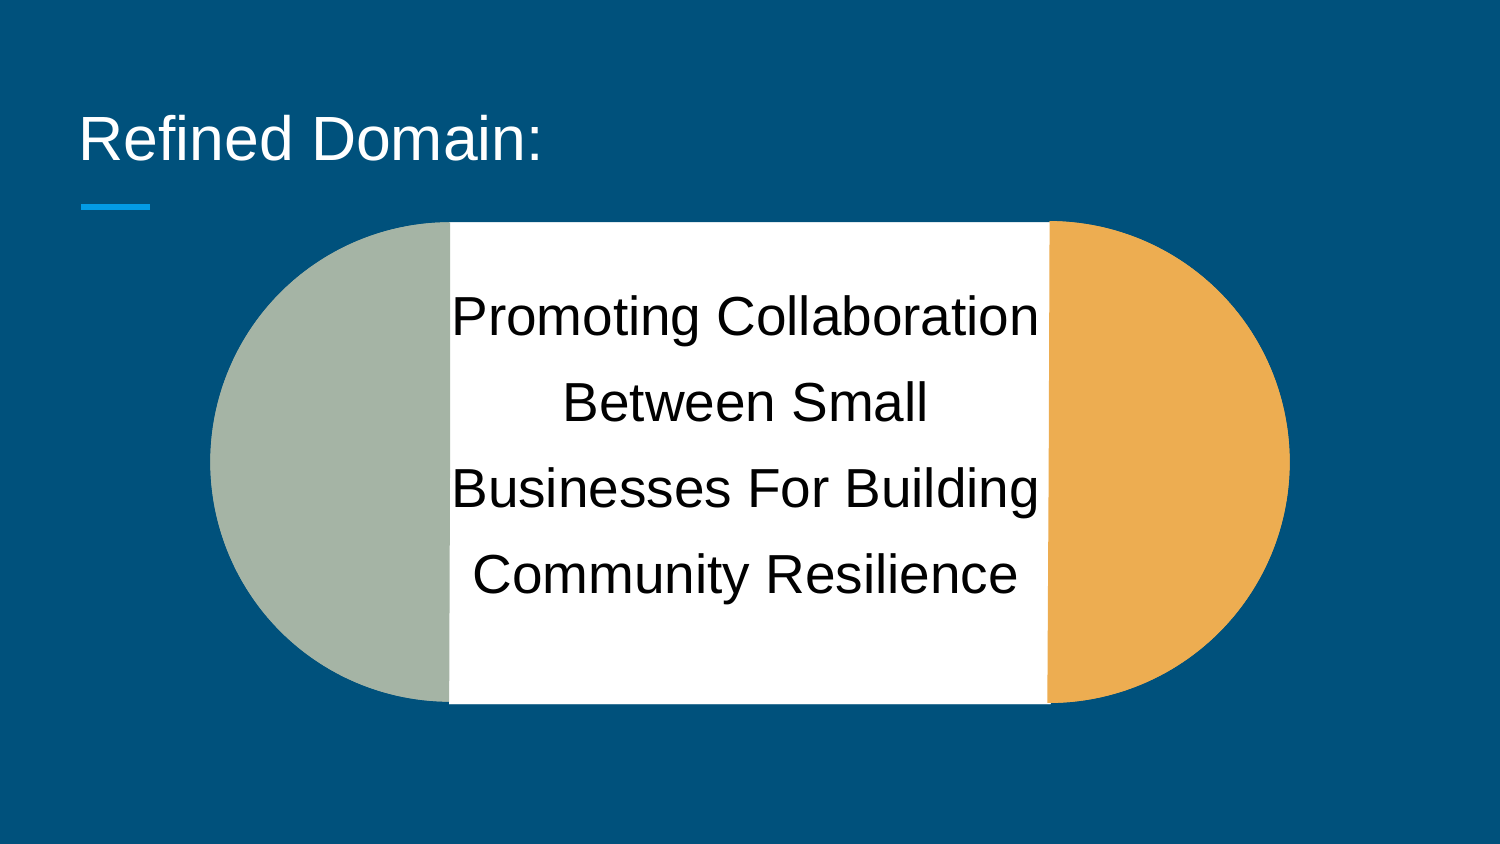

# Refined Domain:

"Teamwork fuels our dreams, and every week is a new opportunity to soar higher together."
Promoting Collaboration Between Small Businesses For Building Community Resilience

DENOVAN WRIGHT